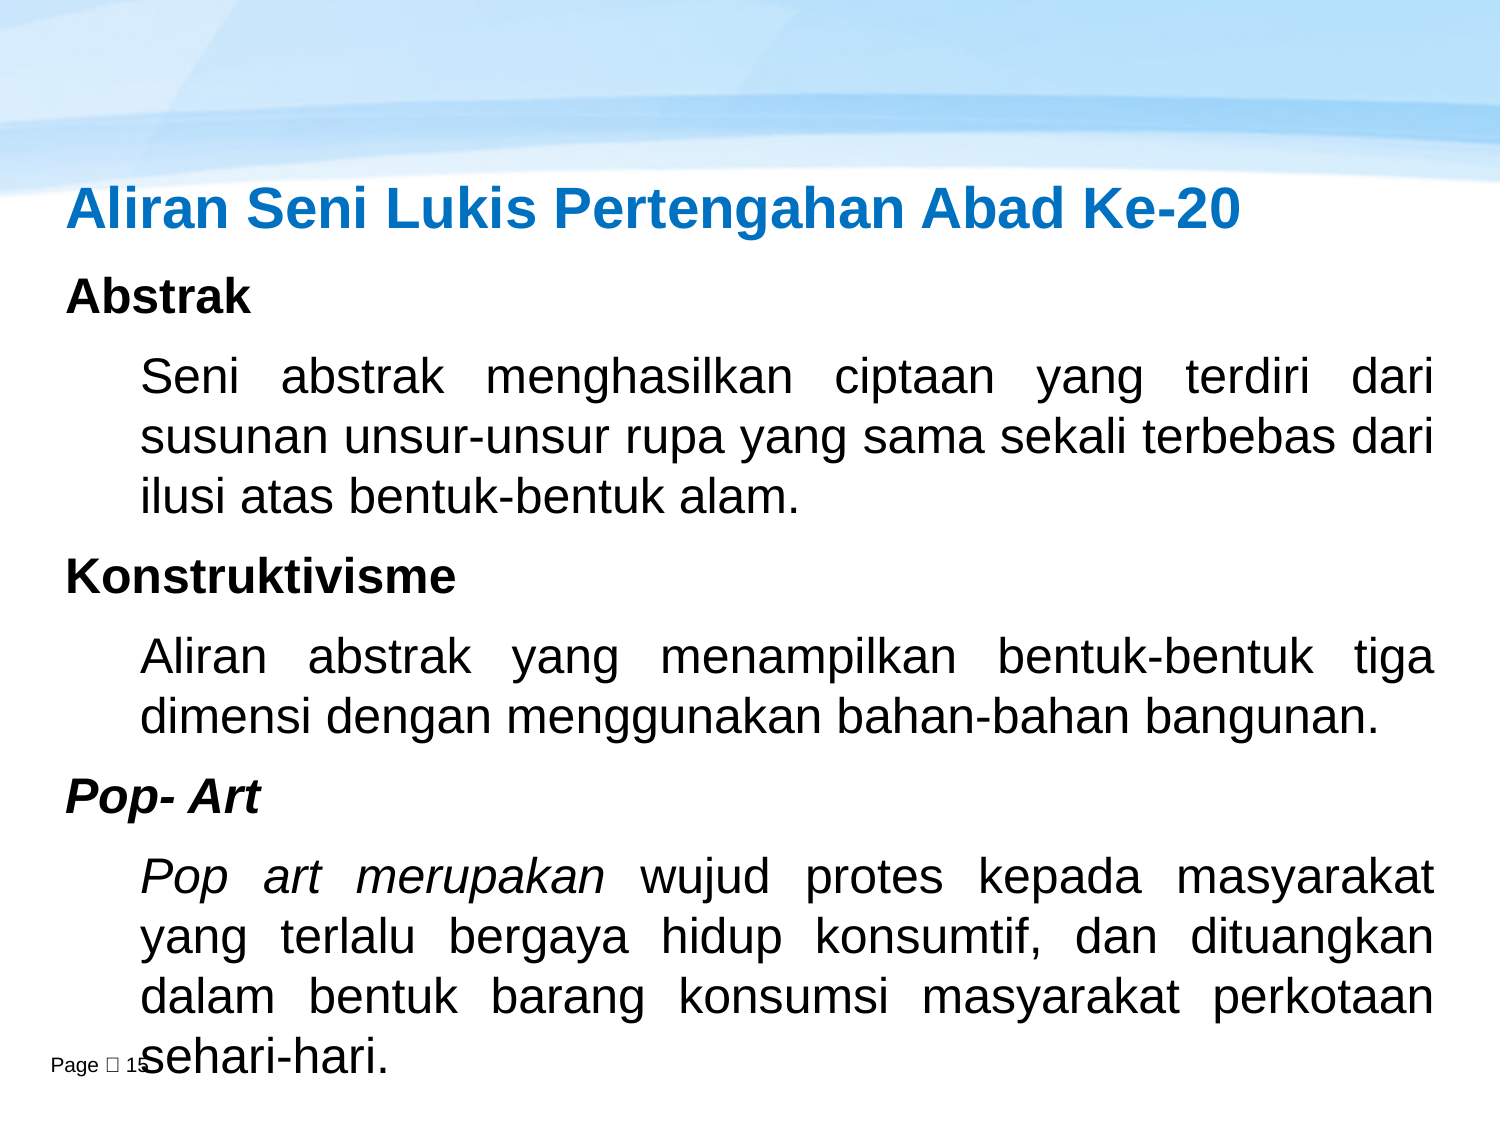

Aliran Seni Lukis Pertengahan Abad Ke-20
Abstrak
Seni abstrak menghasilkan ciptaan yang terdiri dari susunan unsur-unsur rupa yang sama sekali terbebas dari ilusi atas bentuk-bentuk alam.
Konstruktivisme
Aliran abstrak yang menampilkan bentuk-bentuk tiga dimensi dengan menggunakan bahan-bahan bangunan.
Pop- Art
Pop art merupakan wujud protes kepada masyarakat yang terlalu bergaya hidup konsumtif, dan dituangkan dalam bentuk barang konsumsi masyarakat perkotaan sehari-hari.